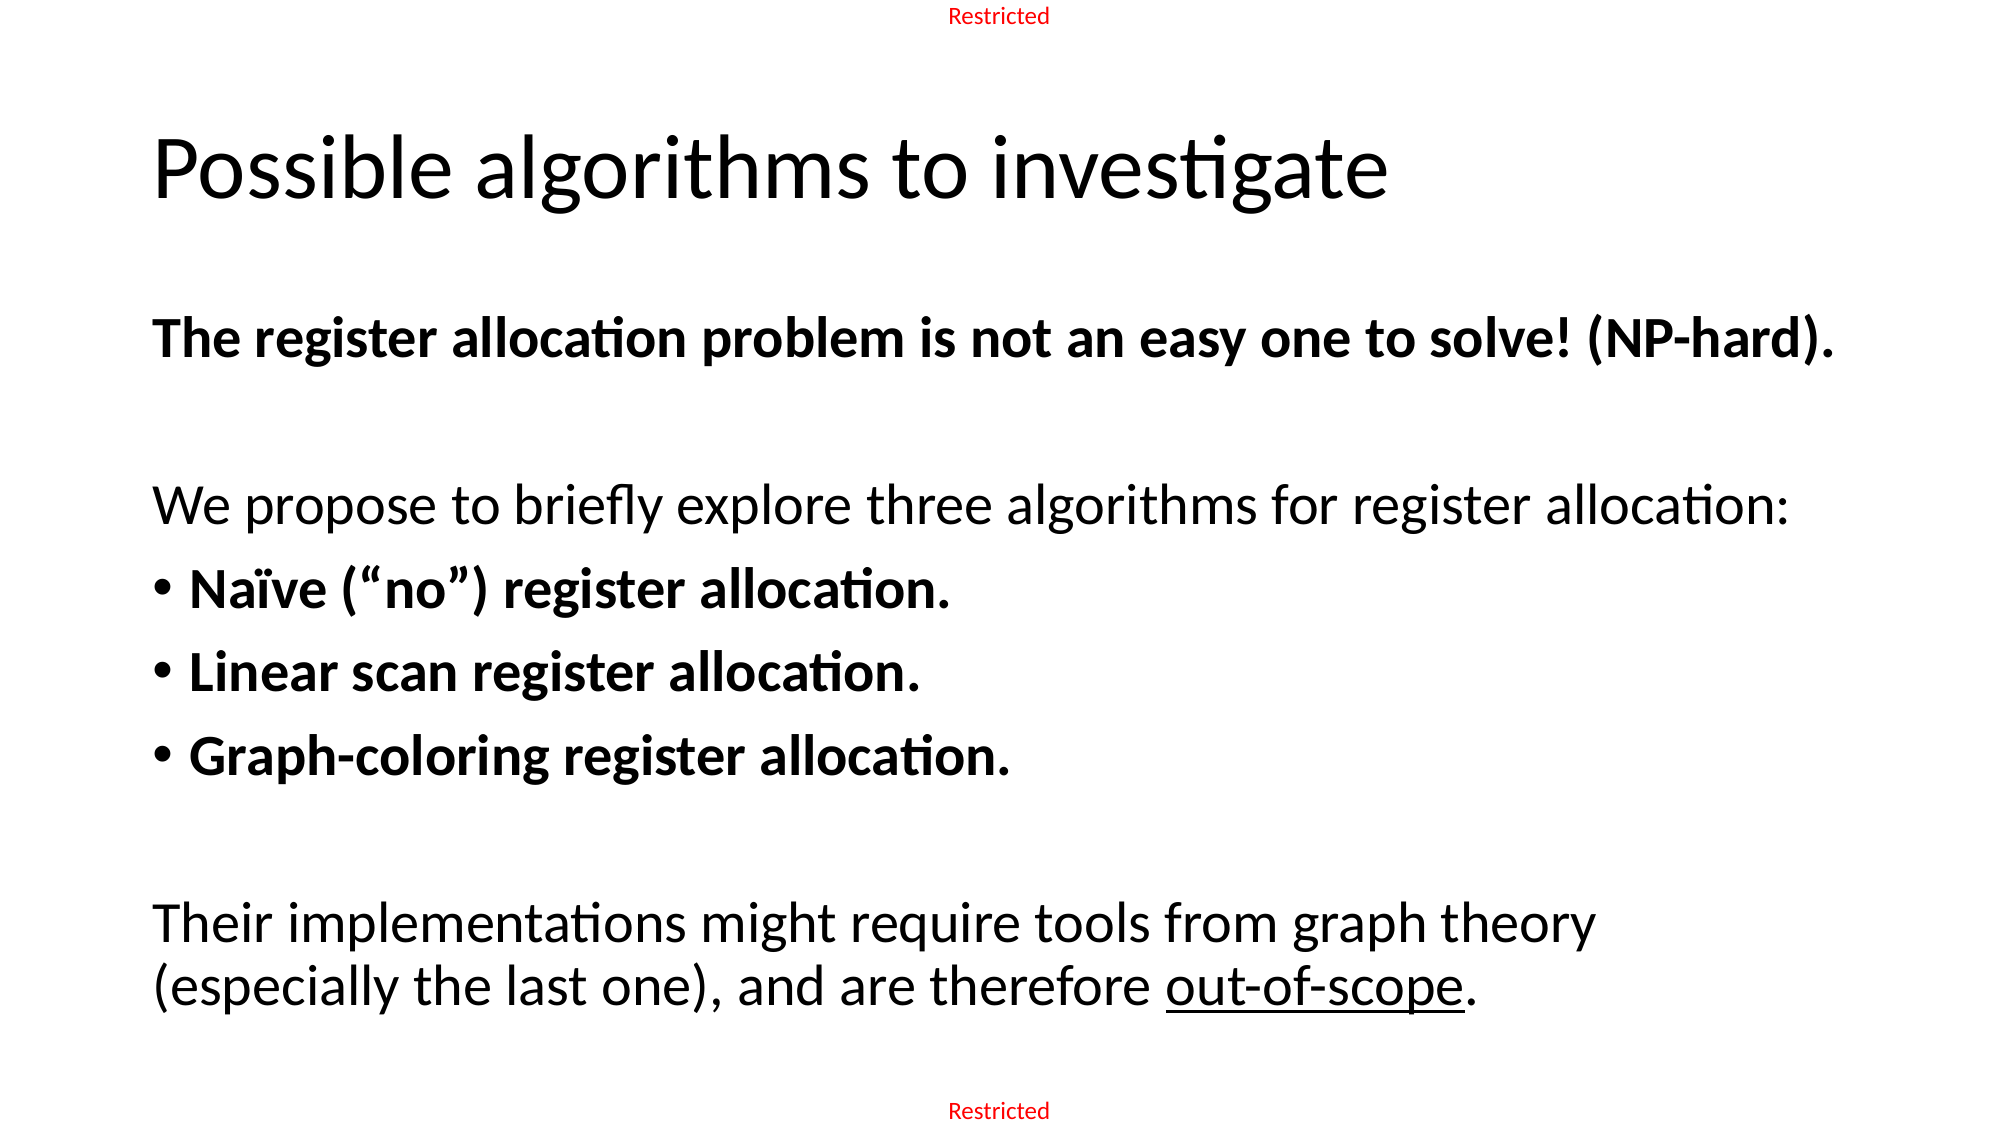

# Possible algorithms to investigate
The register allocation problem is not an easy one to solve! (NP-hard).

We propose to briefly explore three algorithms for register allocation:
Naïve (“no”) register allocation.
Linear scan register allocation.
Graph-coloring register allocation.

Their implementations might require tools from graph theory (especially the last one), and are therefore out-of-scope.